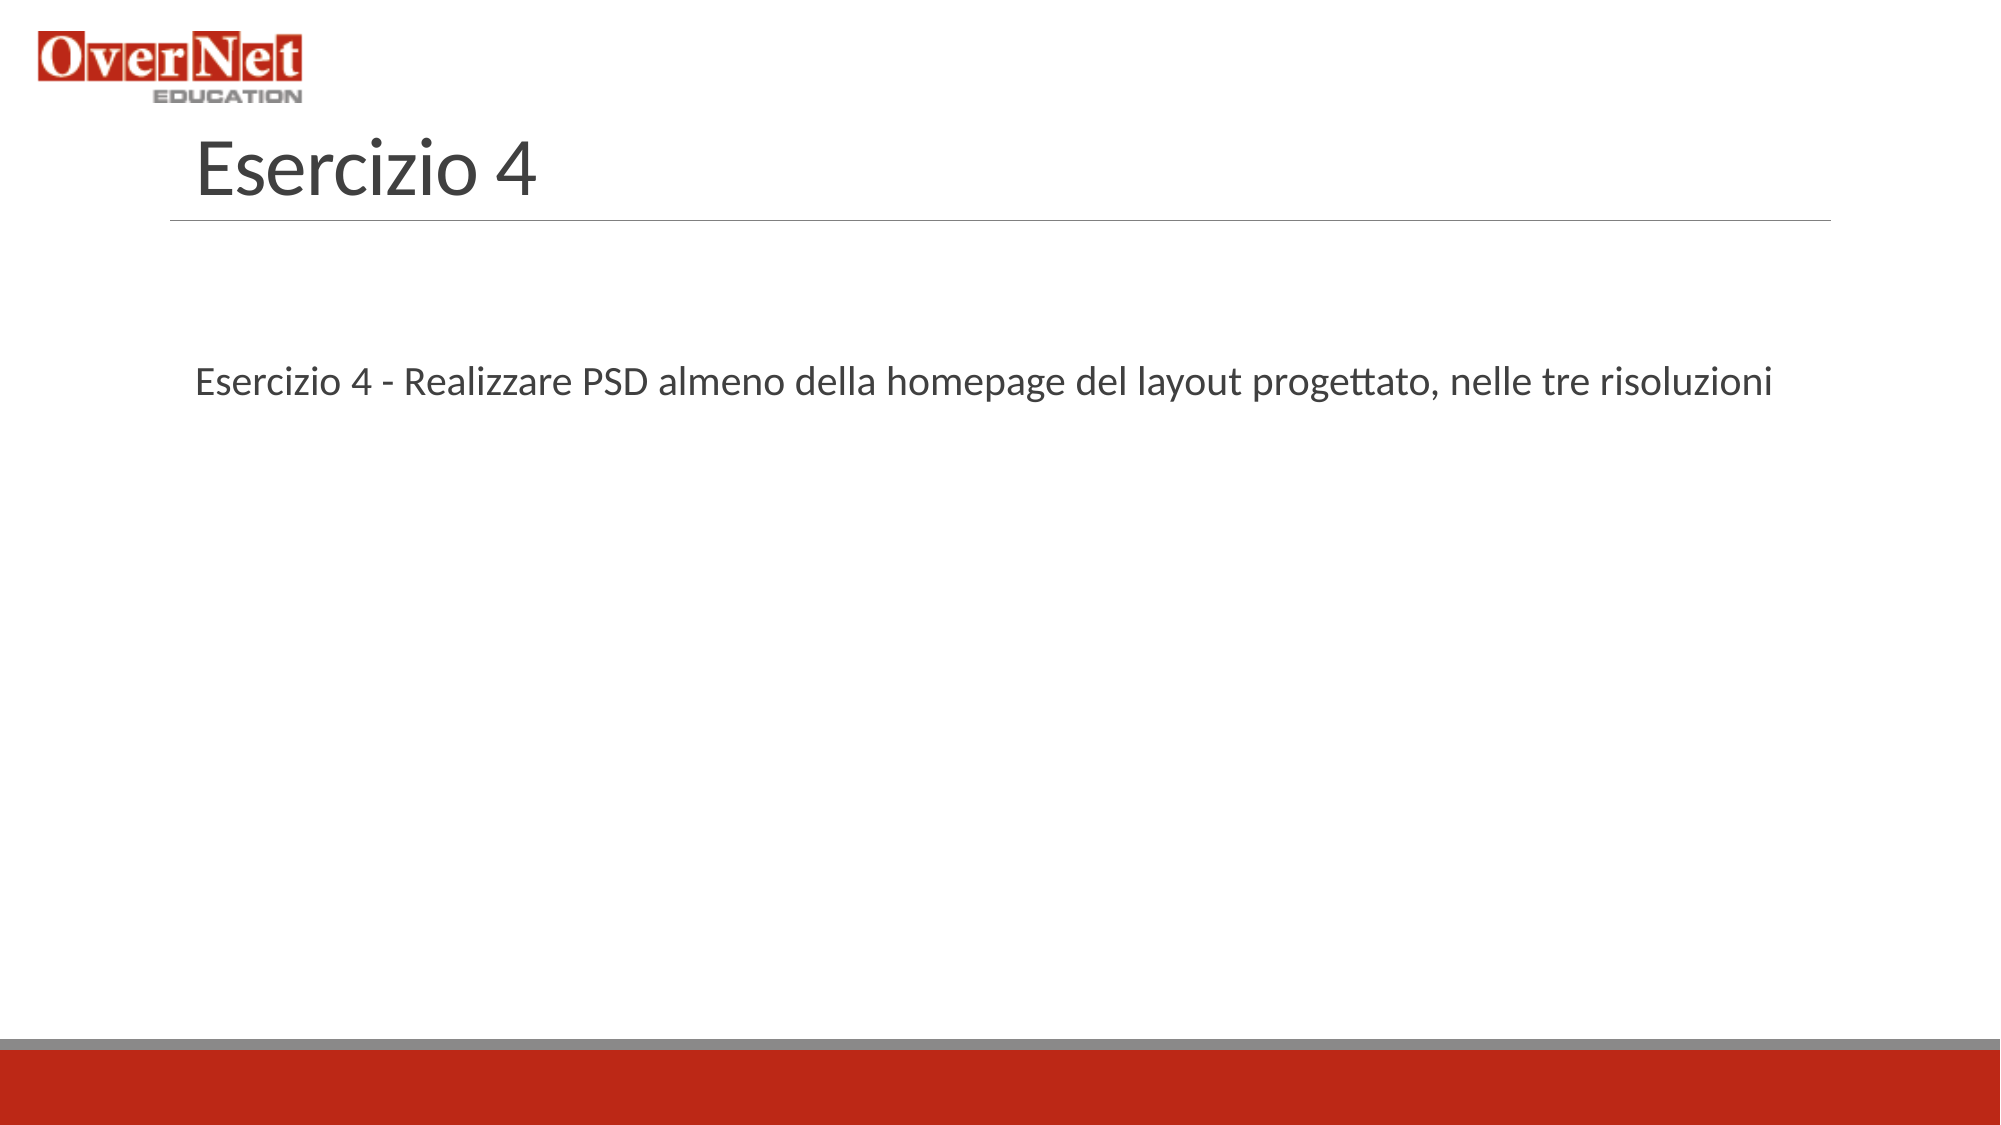

# Esercizio 4
Esercizio 4 - Realizzare PSD almeno della homepage del layout progettato, nelle tre risoluzioni